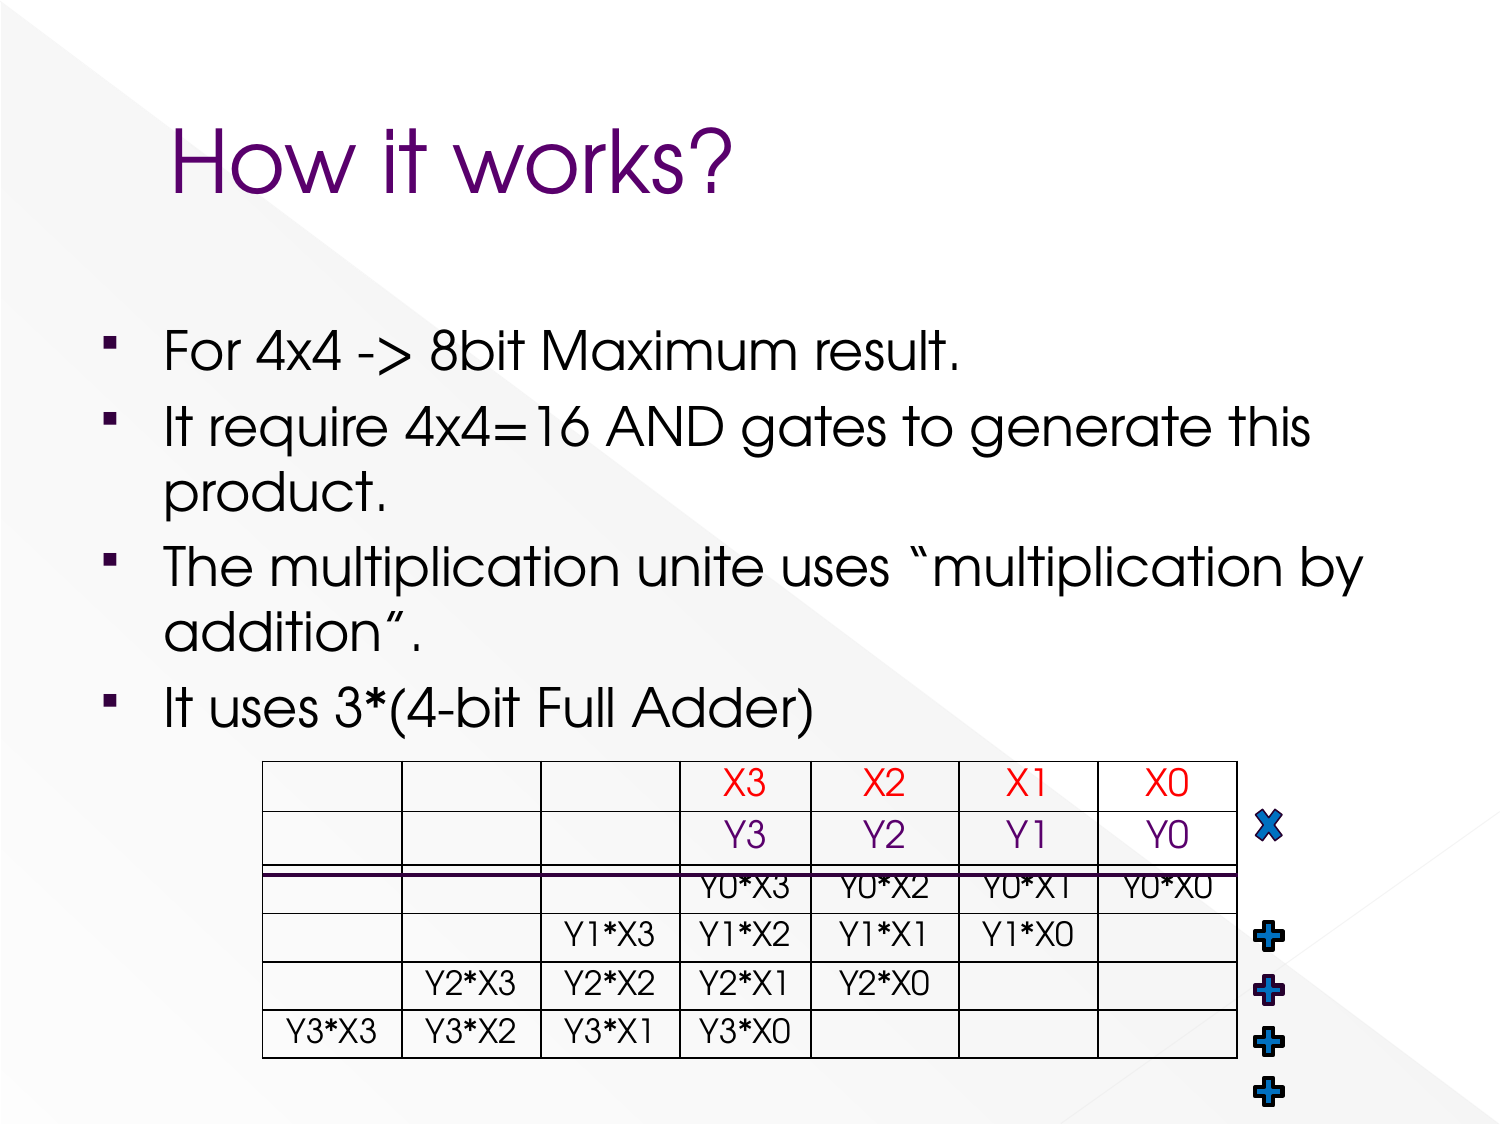

# How it works?
For 4x4 -> 8bit Maximum result.
It require 4x4=16 AND gates to generate this product.
The multiplication unite uses “multiplication by addition”.
It uses 3*(4-bit Full Adder)

|  |  |  | X3 | X2 | X1 | X0 |
| --- | --- | --- | --- | --- | --- | --- |
|  |  |  | Y3 | Y2 | Y1 | Y0 |
|  |  |  | Y0\*X3 | Y0\*X2 | Y0\*X1 | Y0\*X0 |
|  |  | Y1\*X3 | Y1\*X2 | Y1\*X1 | Y1\*X0 |  |
|  | Y2\*X3 | Y2\*X2 | Y2\*X1 | Y2\*X0 |  |  |
| Y3\*X3 | Y3\*X2 | Y3\*X1 | Y3\*X0 |  |  |  |